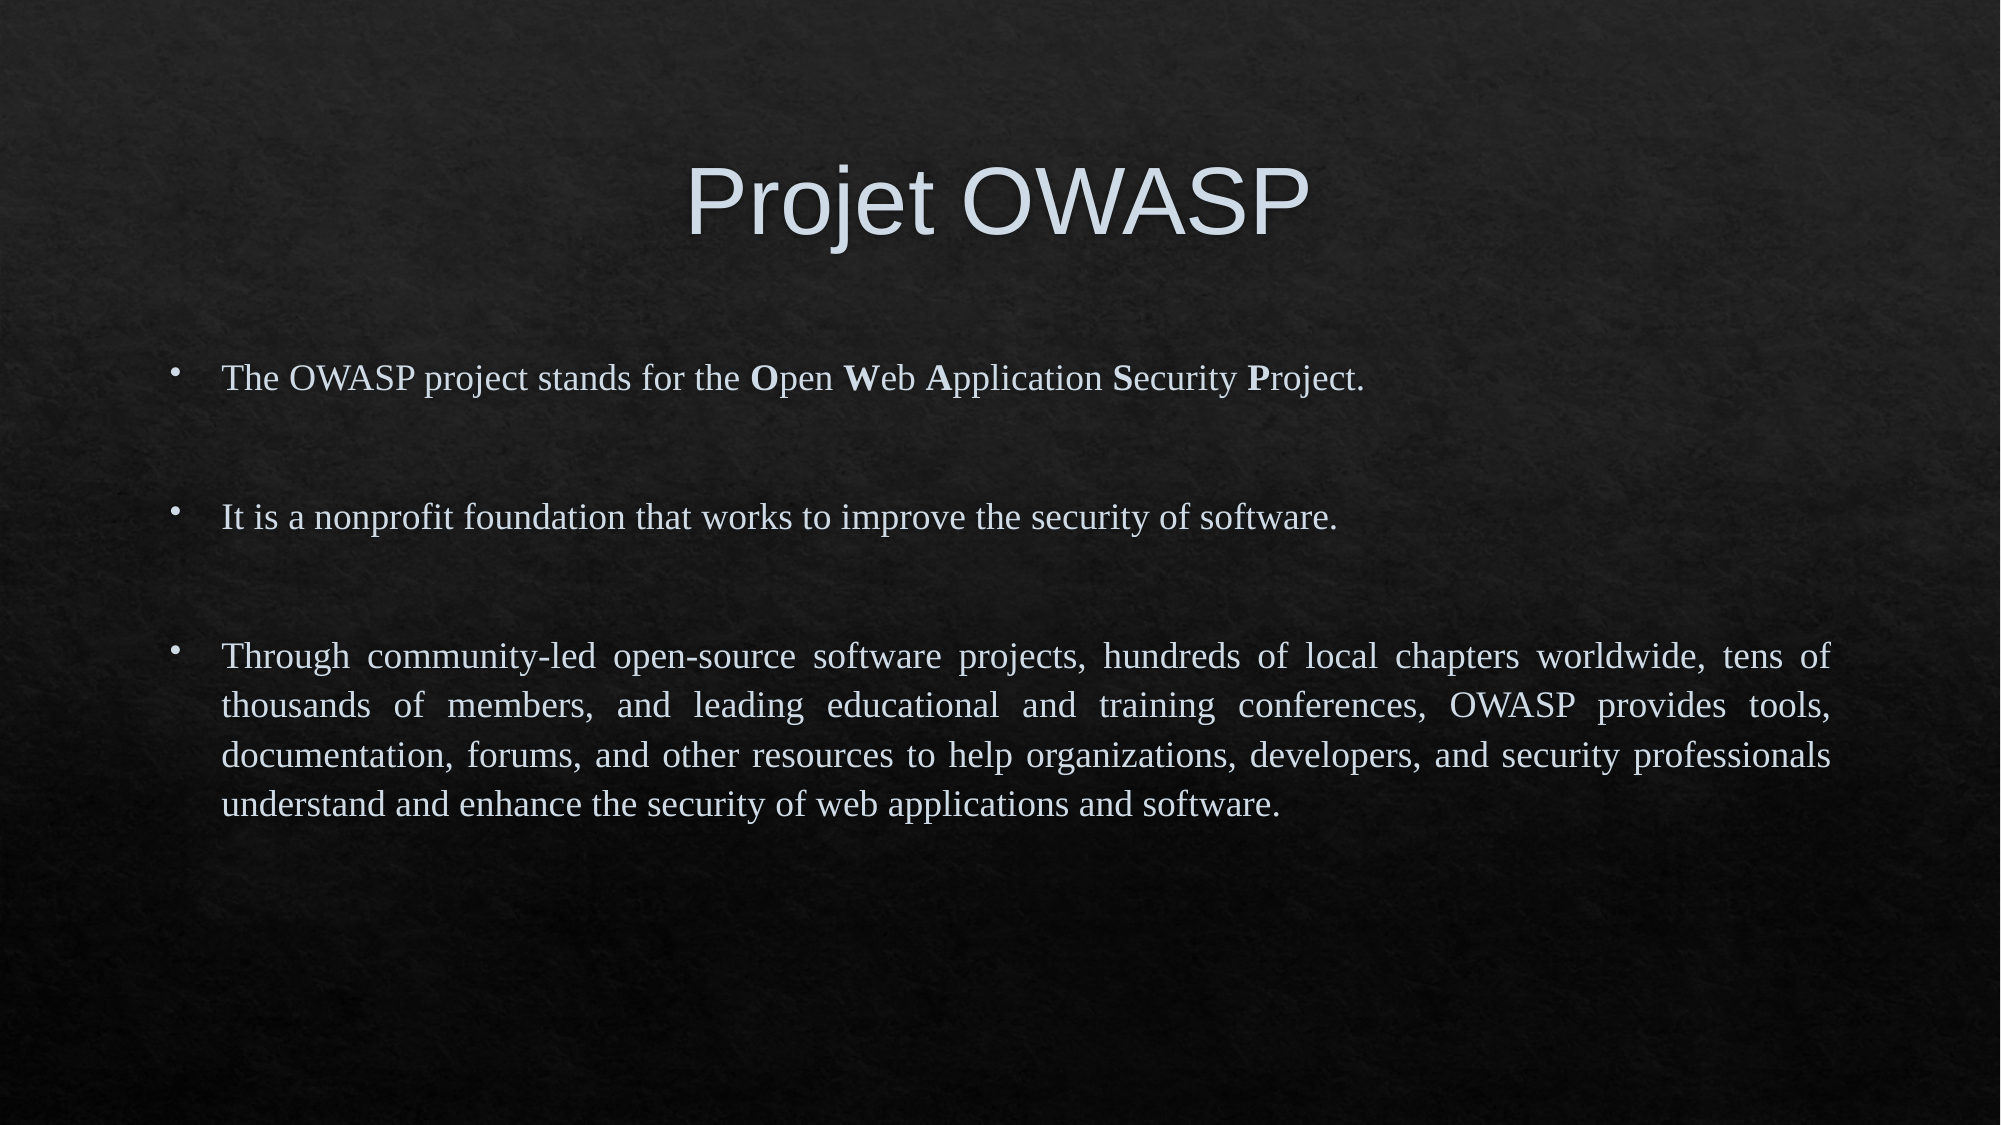

# Projet OWASP
The OWASP project stands for the Open Web Application Security Project.

It is a nonprofit foundation that works to improve the security of software.

Through community-led open-source software projects, hundreds of local chapters worldwide, tens of thousands of members, and leading educational and training conferences, OWASP provides tools, documentation, forums, and other resources to help organizations, developers, and security professionals understand and enhance the security of web applications and software.